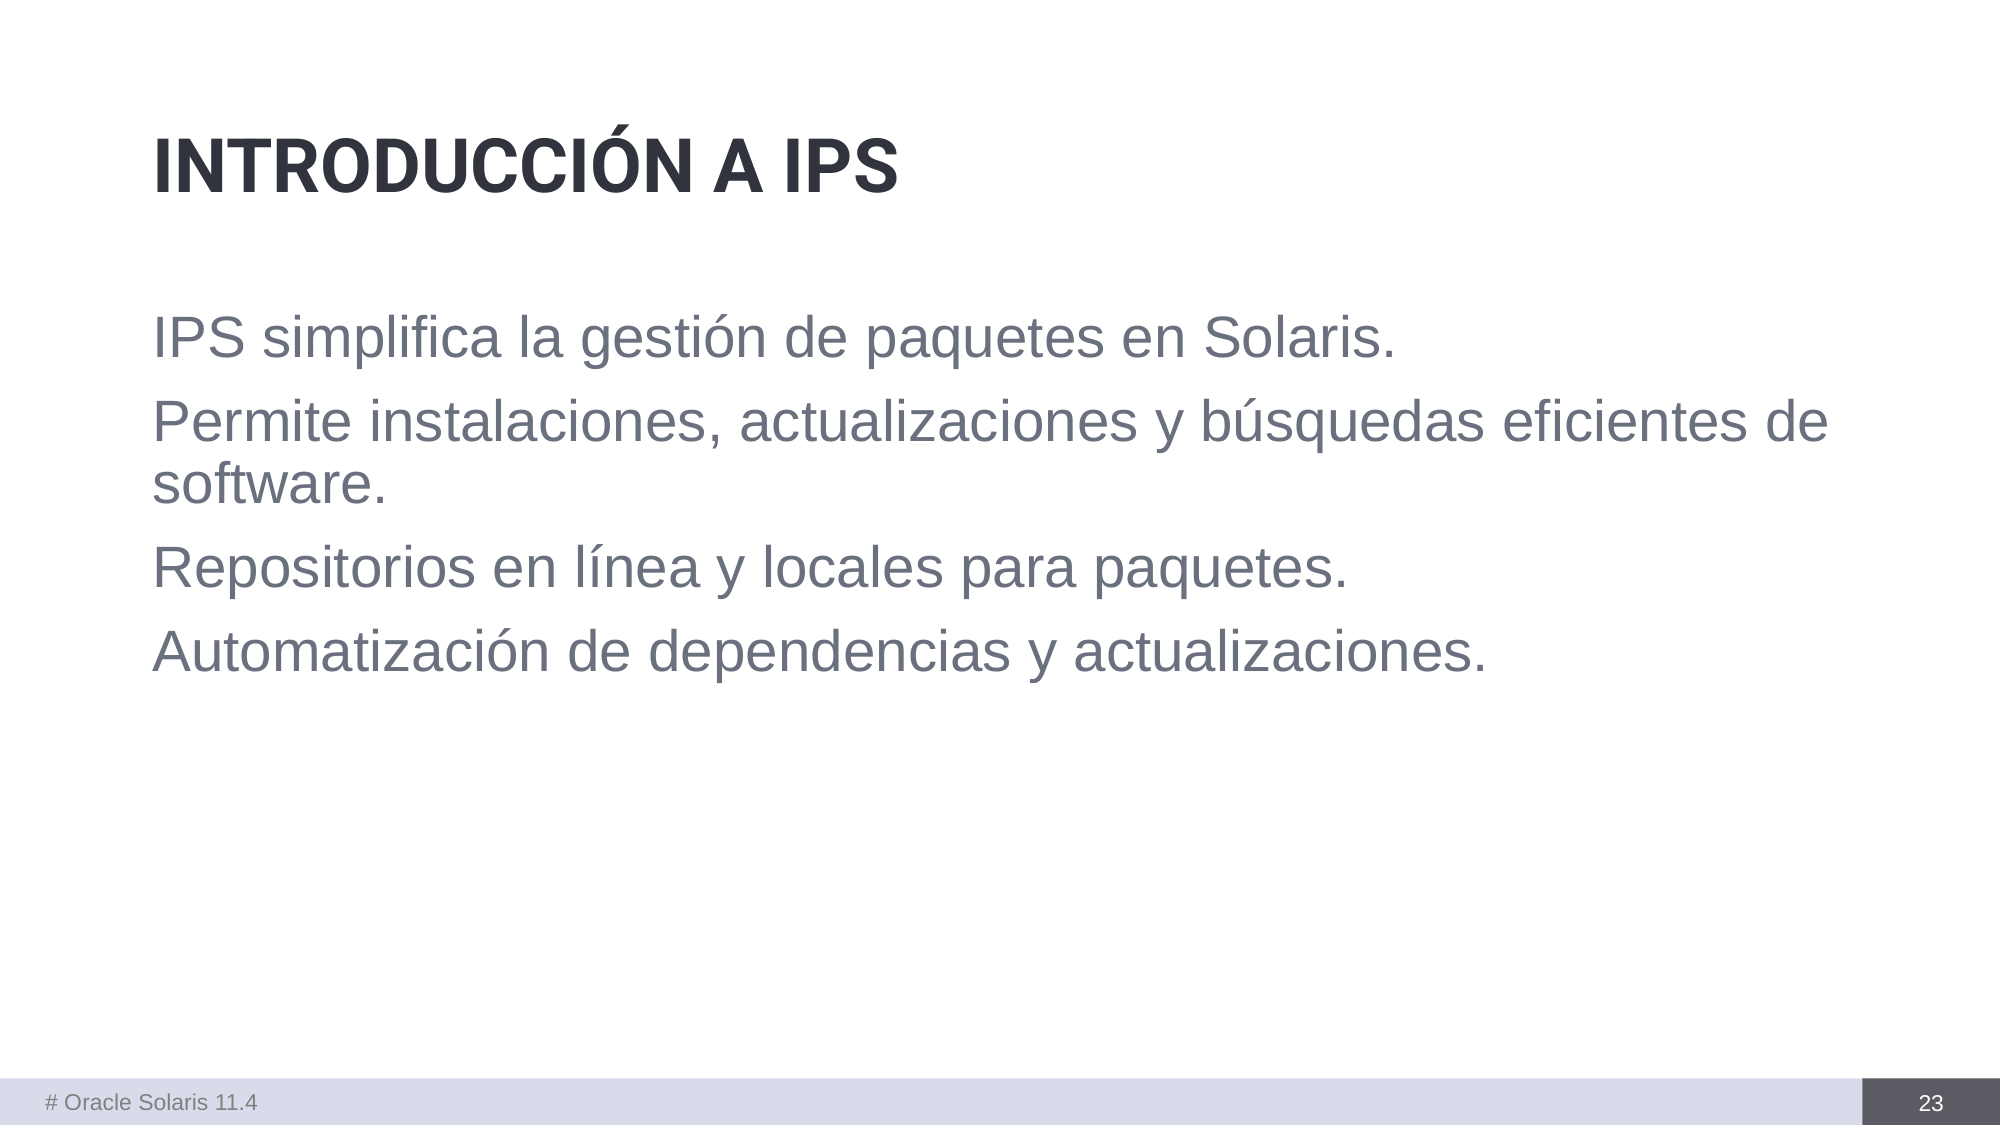

# INTRODUCCIÓN A IPS
IPS simplifica la gestión de paquetes en Solaris.
Permite instalaciones, actualizaciones y búsquedas eficientes de software.
Repositorios en línea y locales para paquetes.
Automatización de dependencias y actualizaciones.
# Oracle Solaris 11.4
23